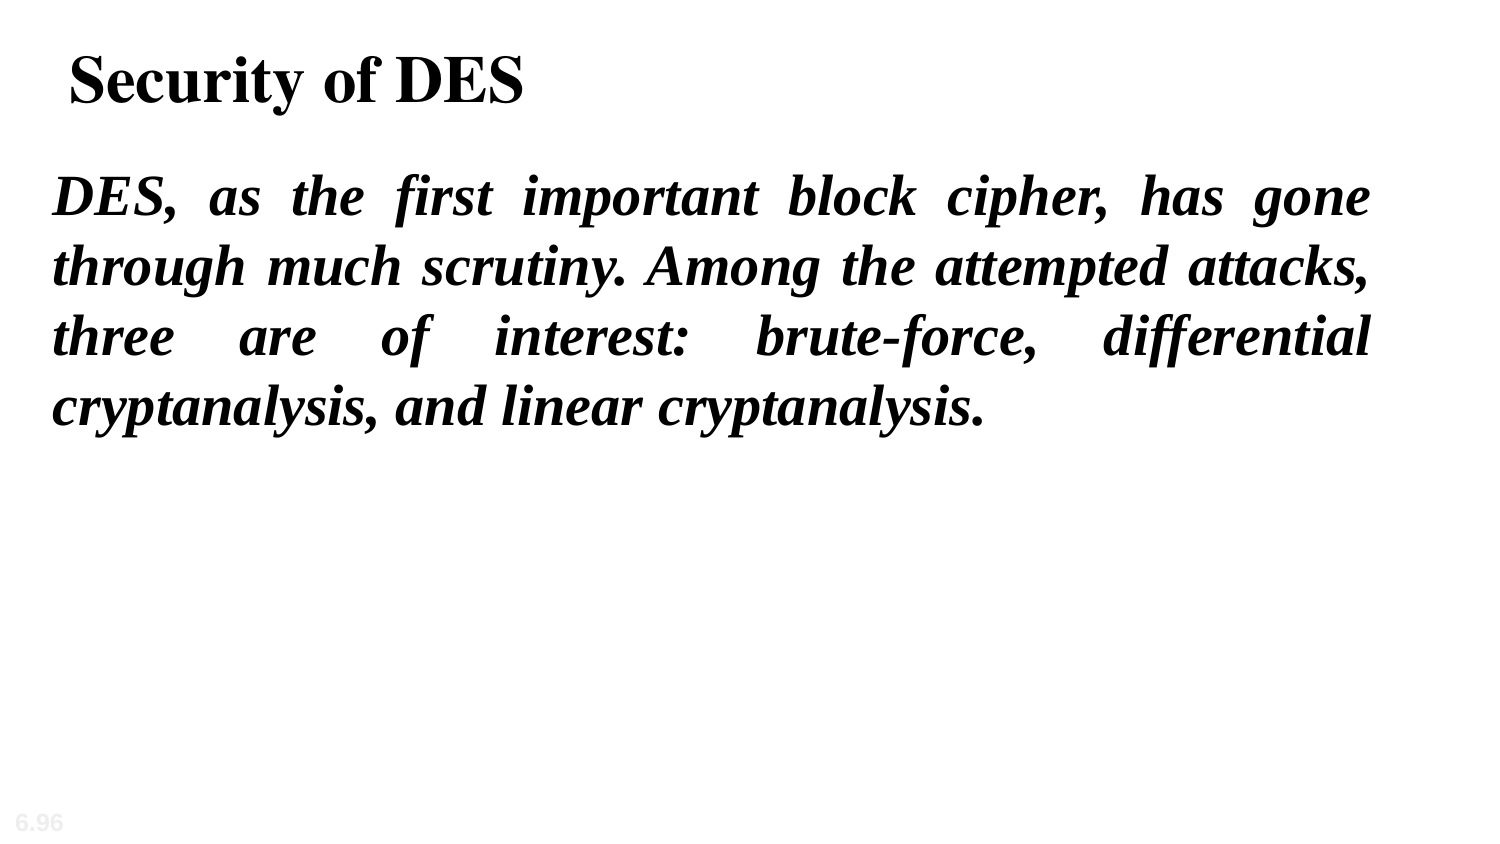

Security of DES
DES, as the first important block cipher, has gone through much scrutiny. Among the attempted attacks, three are of interest: brute-force, differential cryptanalysis, and linear cryptanalysis.
6.96